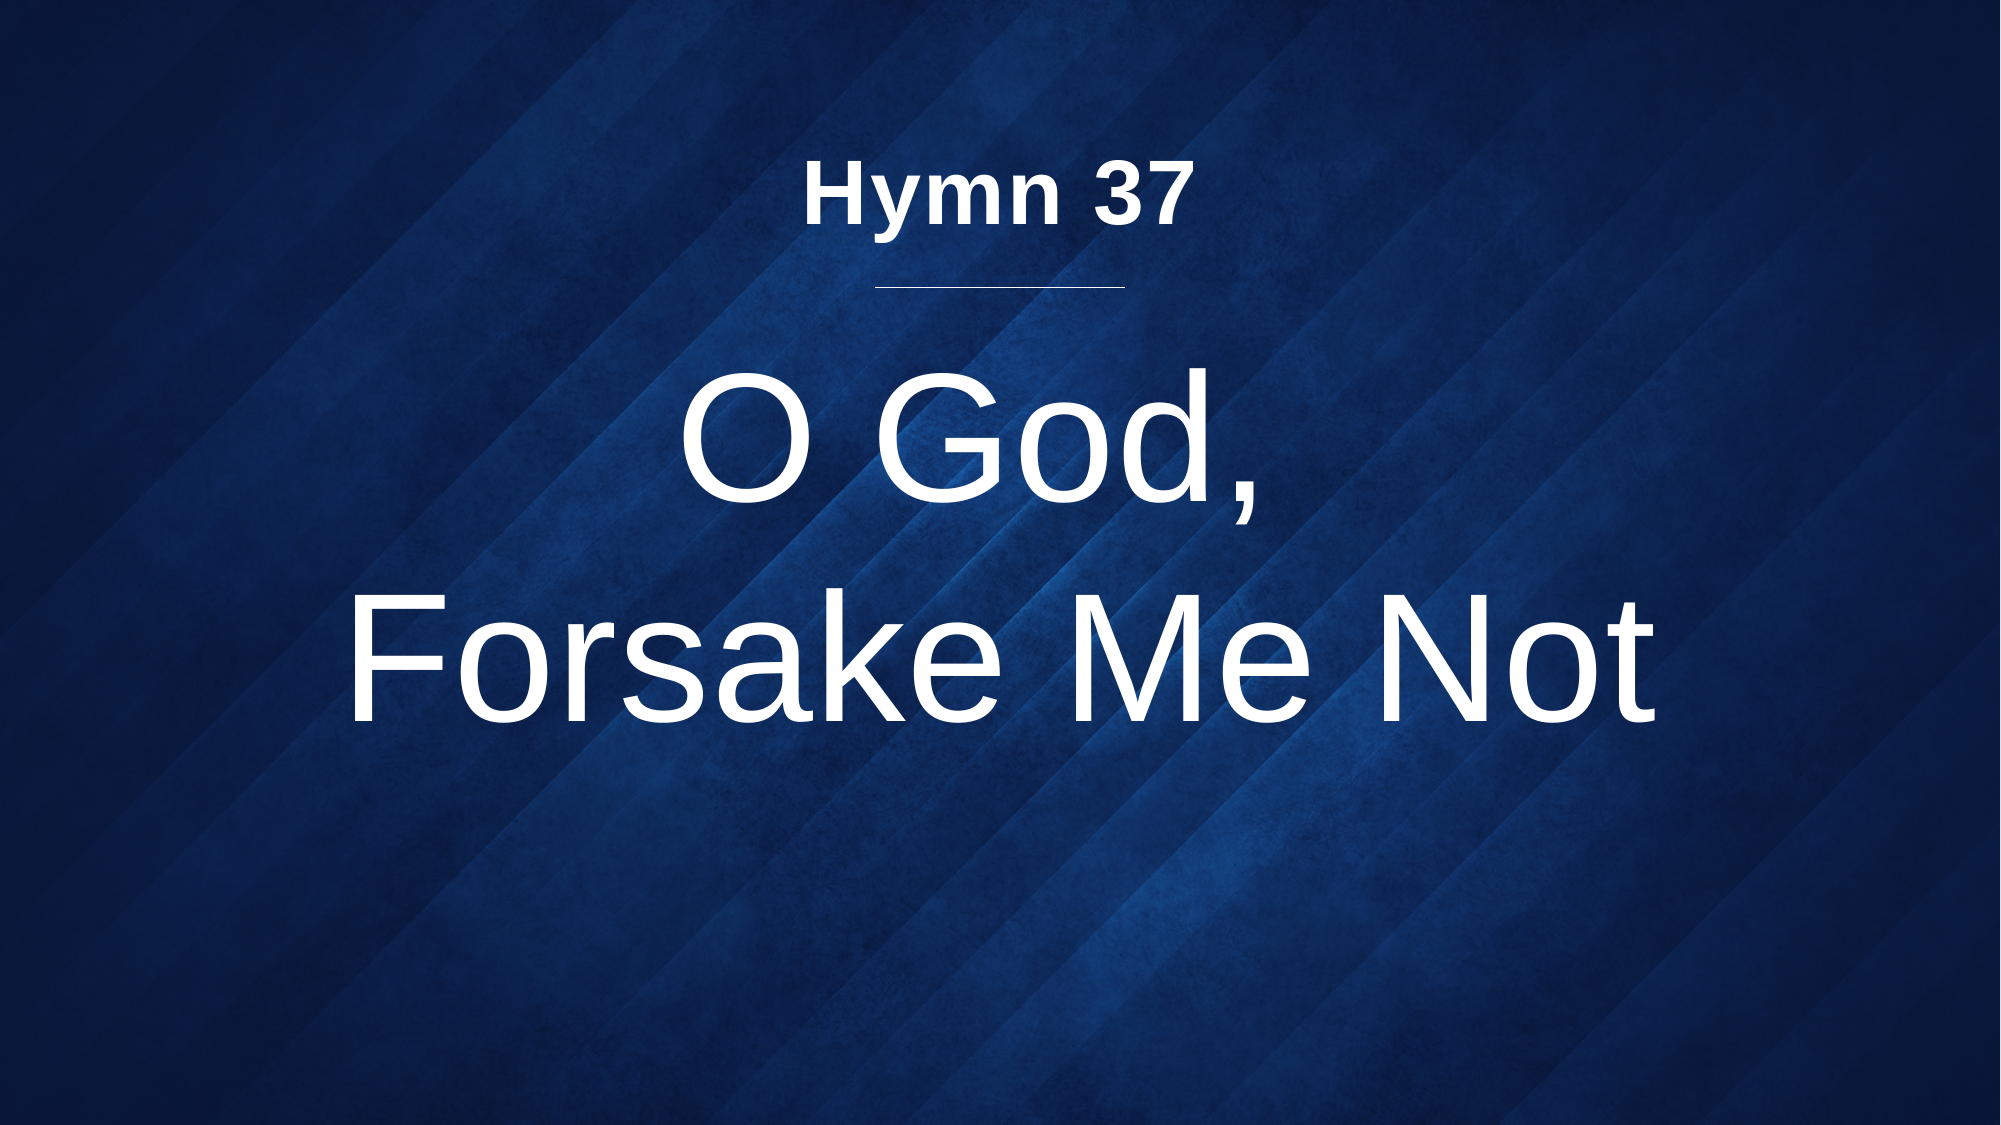

Hymn 37
# O God, Forsake Me Not